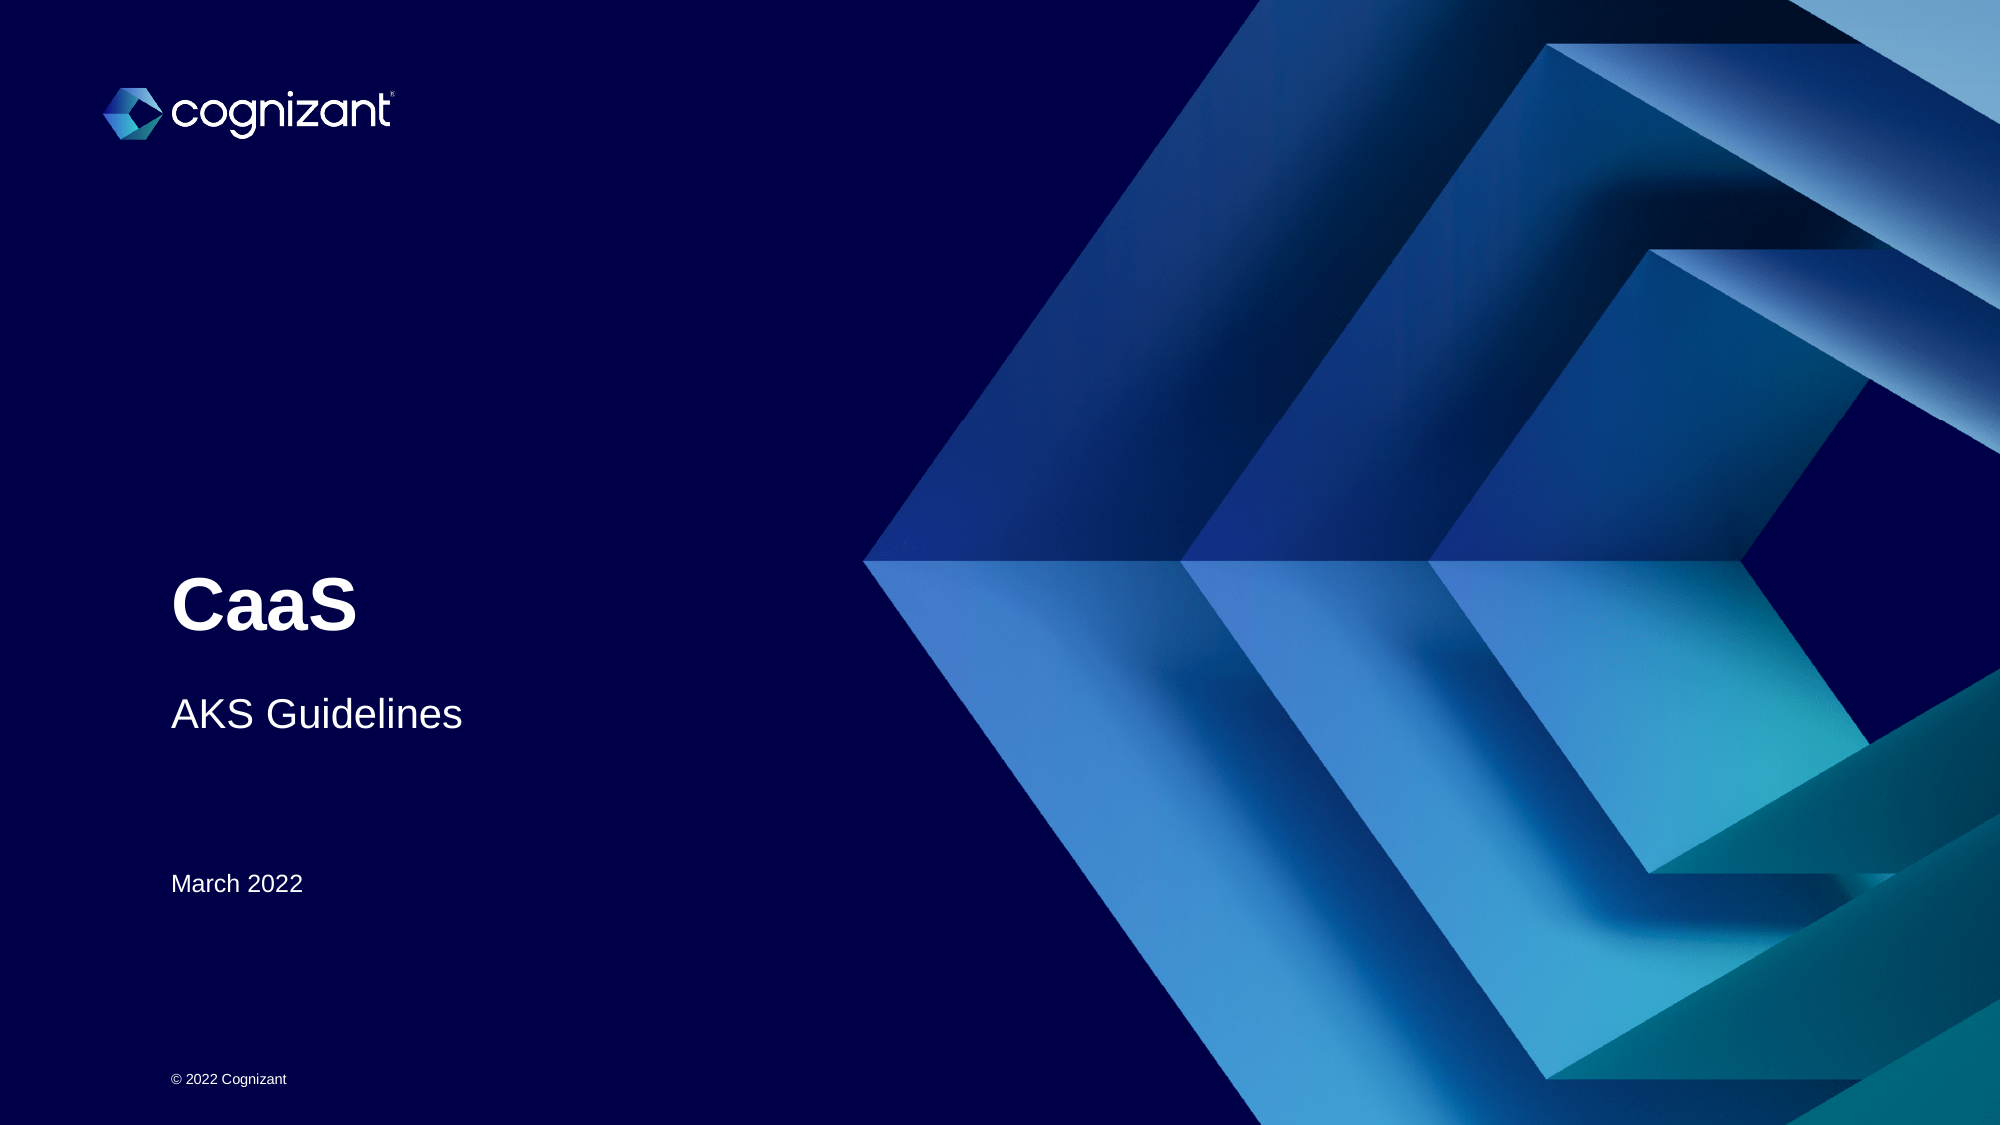

# CaaS
AKS Guidelines
March 2022
© 2022 Cognizant